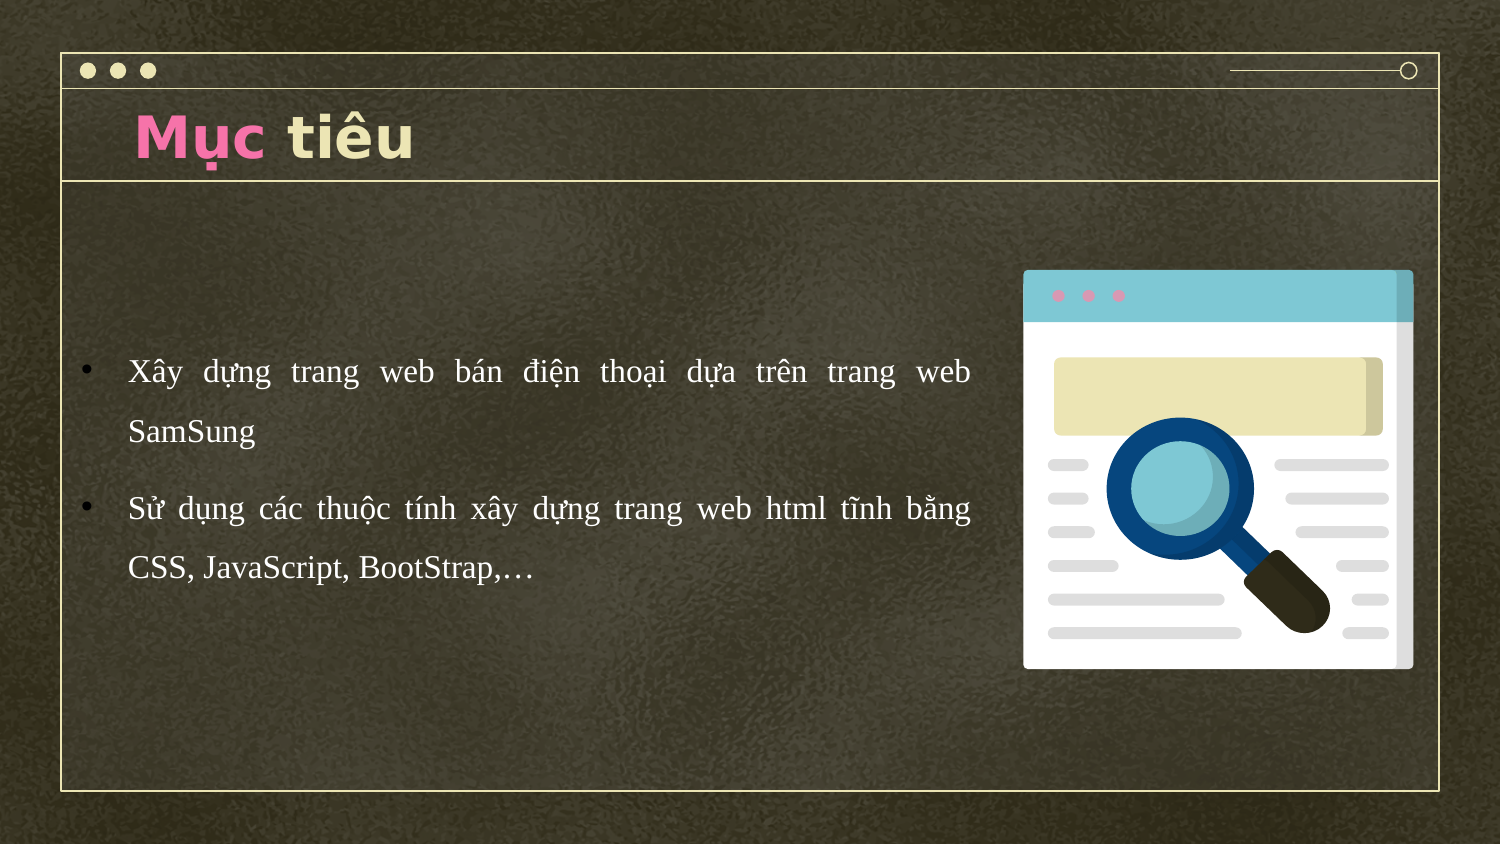

# Mục tiêu

Xây dựng trang web bán điện thoại dựa trên trang web SamSung
Sử dụng các thuộc tính xây dựng trang web html tĩnh bằng CSS, JavaScript, BootStrap,…